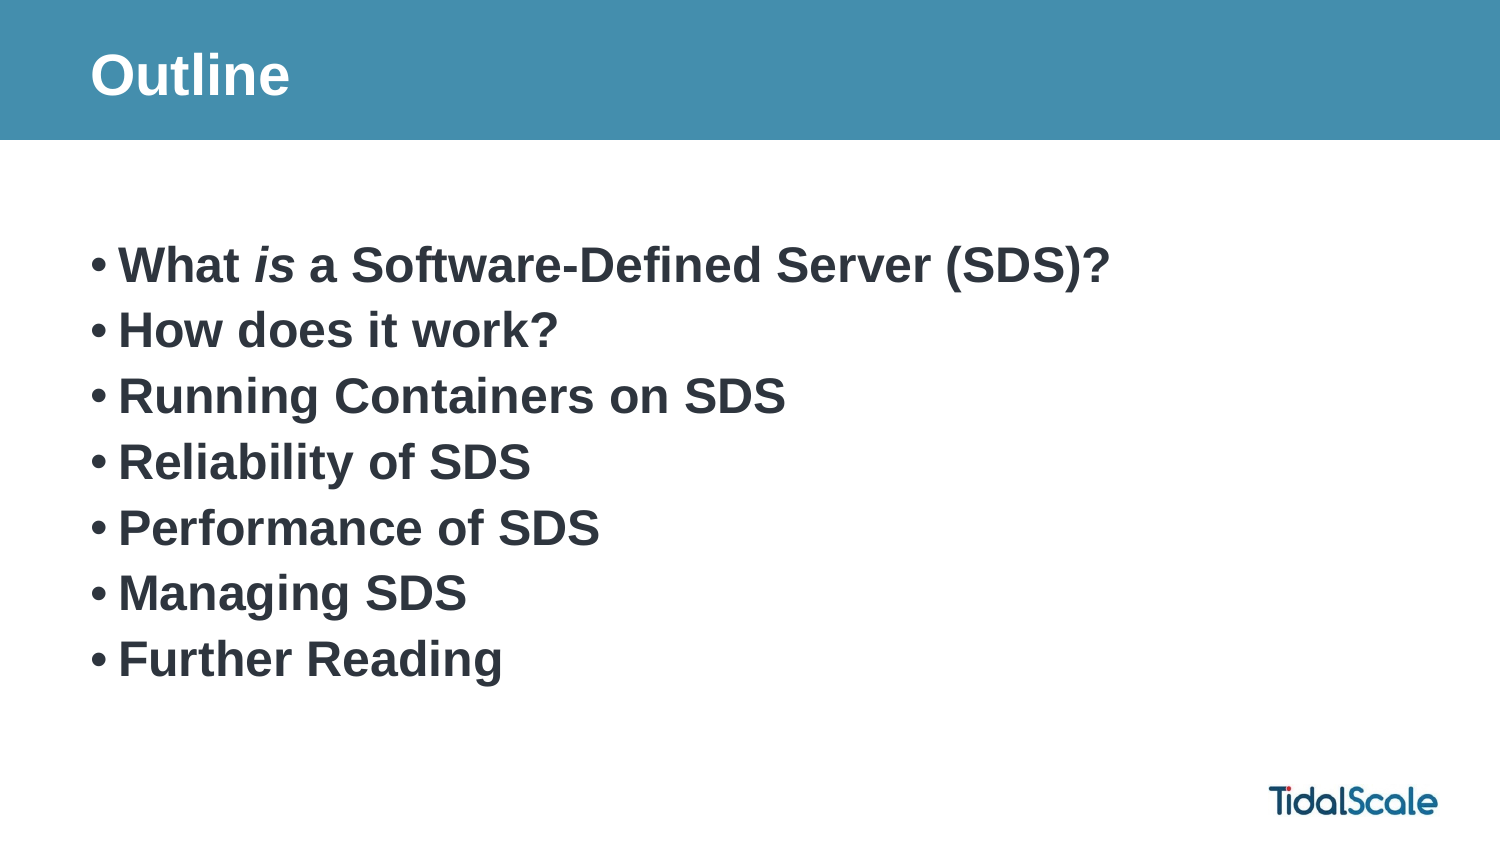

# Outline
What is a Software-Defined Server (SDS)?
How does it work?
Running Containers on SDS
Reliability of SDS
Performance of SDS
Managing SDS
Further Reading